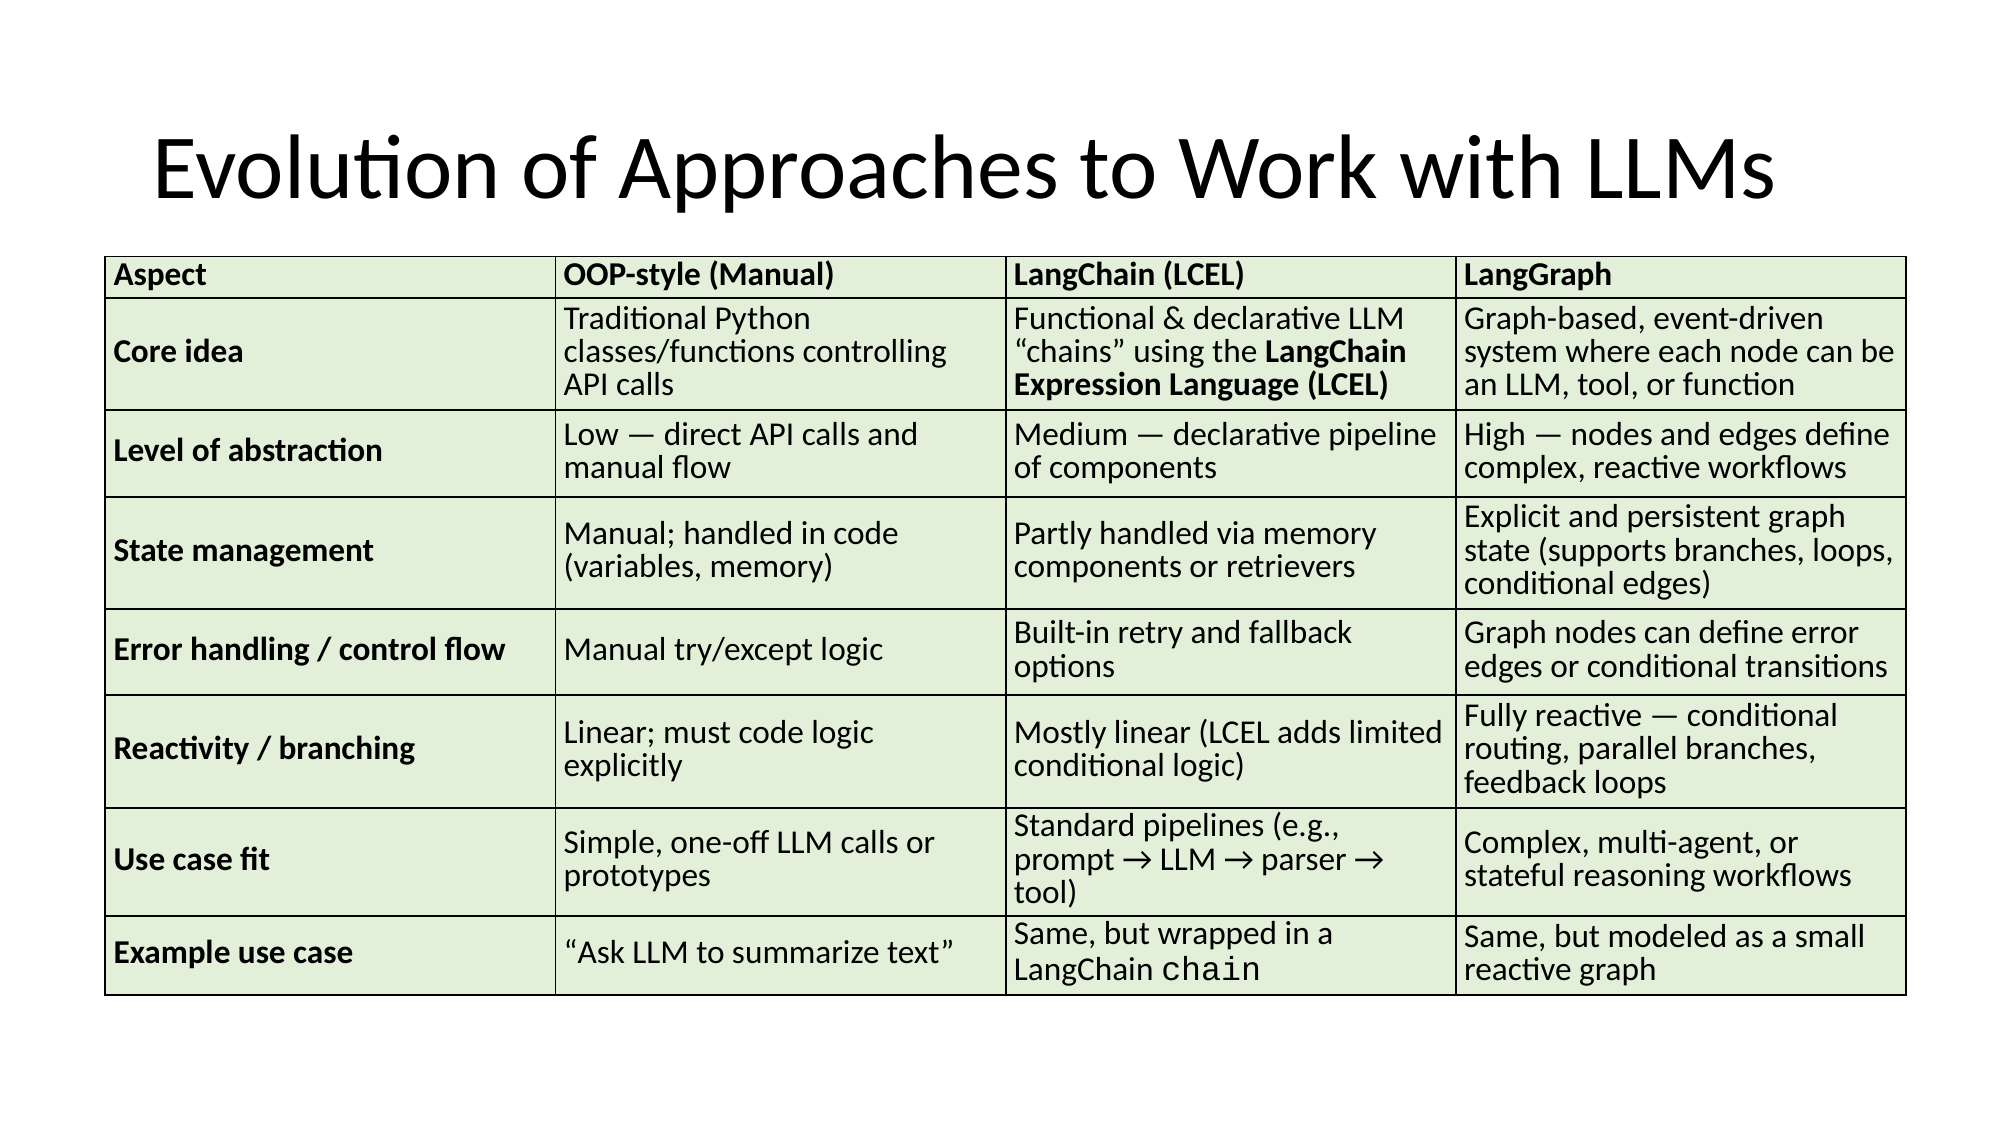

# Evolution of Approaches to Work with LLMs
| Aspect | OOP-style (Manual) | LangChain (LCEL) | LangGraph |
| --- | --- | --- | --- |
| Core idea | Traditional Python classes/functions controlling API calls | Functional & declarative LLM “chains” using the LangChain Expression Language (LCEL) | Graph-based, event-driven system where each node can be an LLM, tool, or function |
| Level of abstraction | Low — direct API calls and manual flow | Medium — declarative pipeline of components | High — nodes and edges define complex, reactive workflows |
| State management | Manual; handled in code (variables, memory) | Partly handled via memory components or retrievers | Explicit and persistent graph state (supports branches, loops, conditional edges) |
| Error handling / control flow | Manual try/except logic | Built-in retry and fallback options | Graph nodes can define error edges or conditional transitions |
| Reactivity / branching | Linear; must code logic explicitly | Mostly linear (LCEL adds limited conditional logic) | Fully reactive — conditional routing, parallel branches, feedback loops |
| Use case fit | Simple, one-off LLM calls or prototypes | Standard pipelines (e.g., prompt → LLM → parser → tool) | Complex, multi-agent, or stateful reasoning workflows |
| Example use case | “Ask LLM to summarize text” | Same, but wrapped in a LangChain chain | Same, but modeled as a small reactive graph |